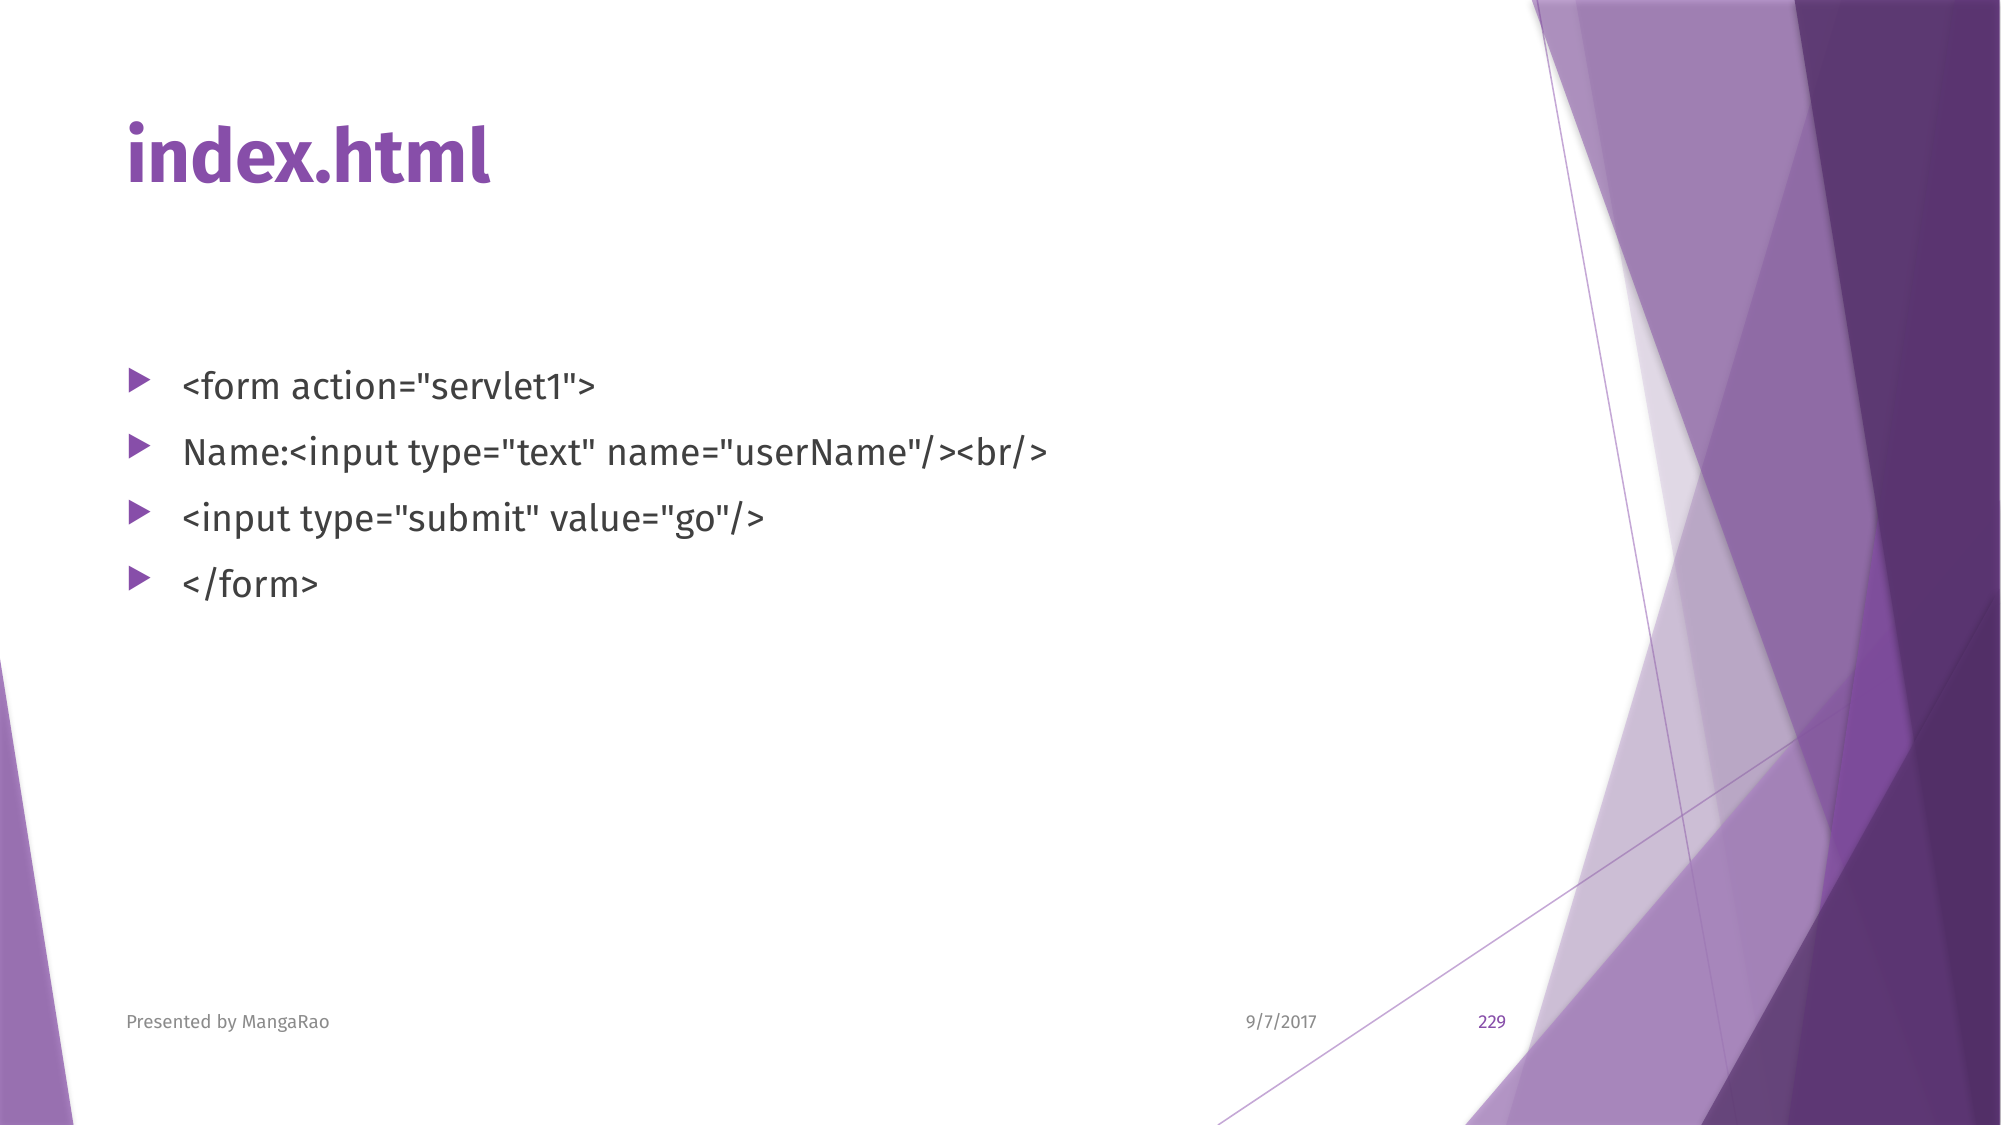

# index.html
<form action="servlet1">
Name:<input type="text" name="userName"/><br/>
<input type="submit" value="go"/>
</form>

Presented by MangaRao
9/7/2017
229